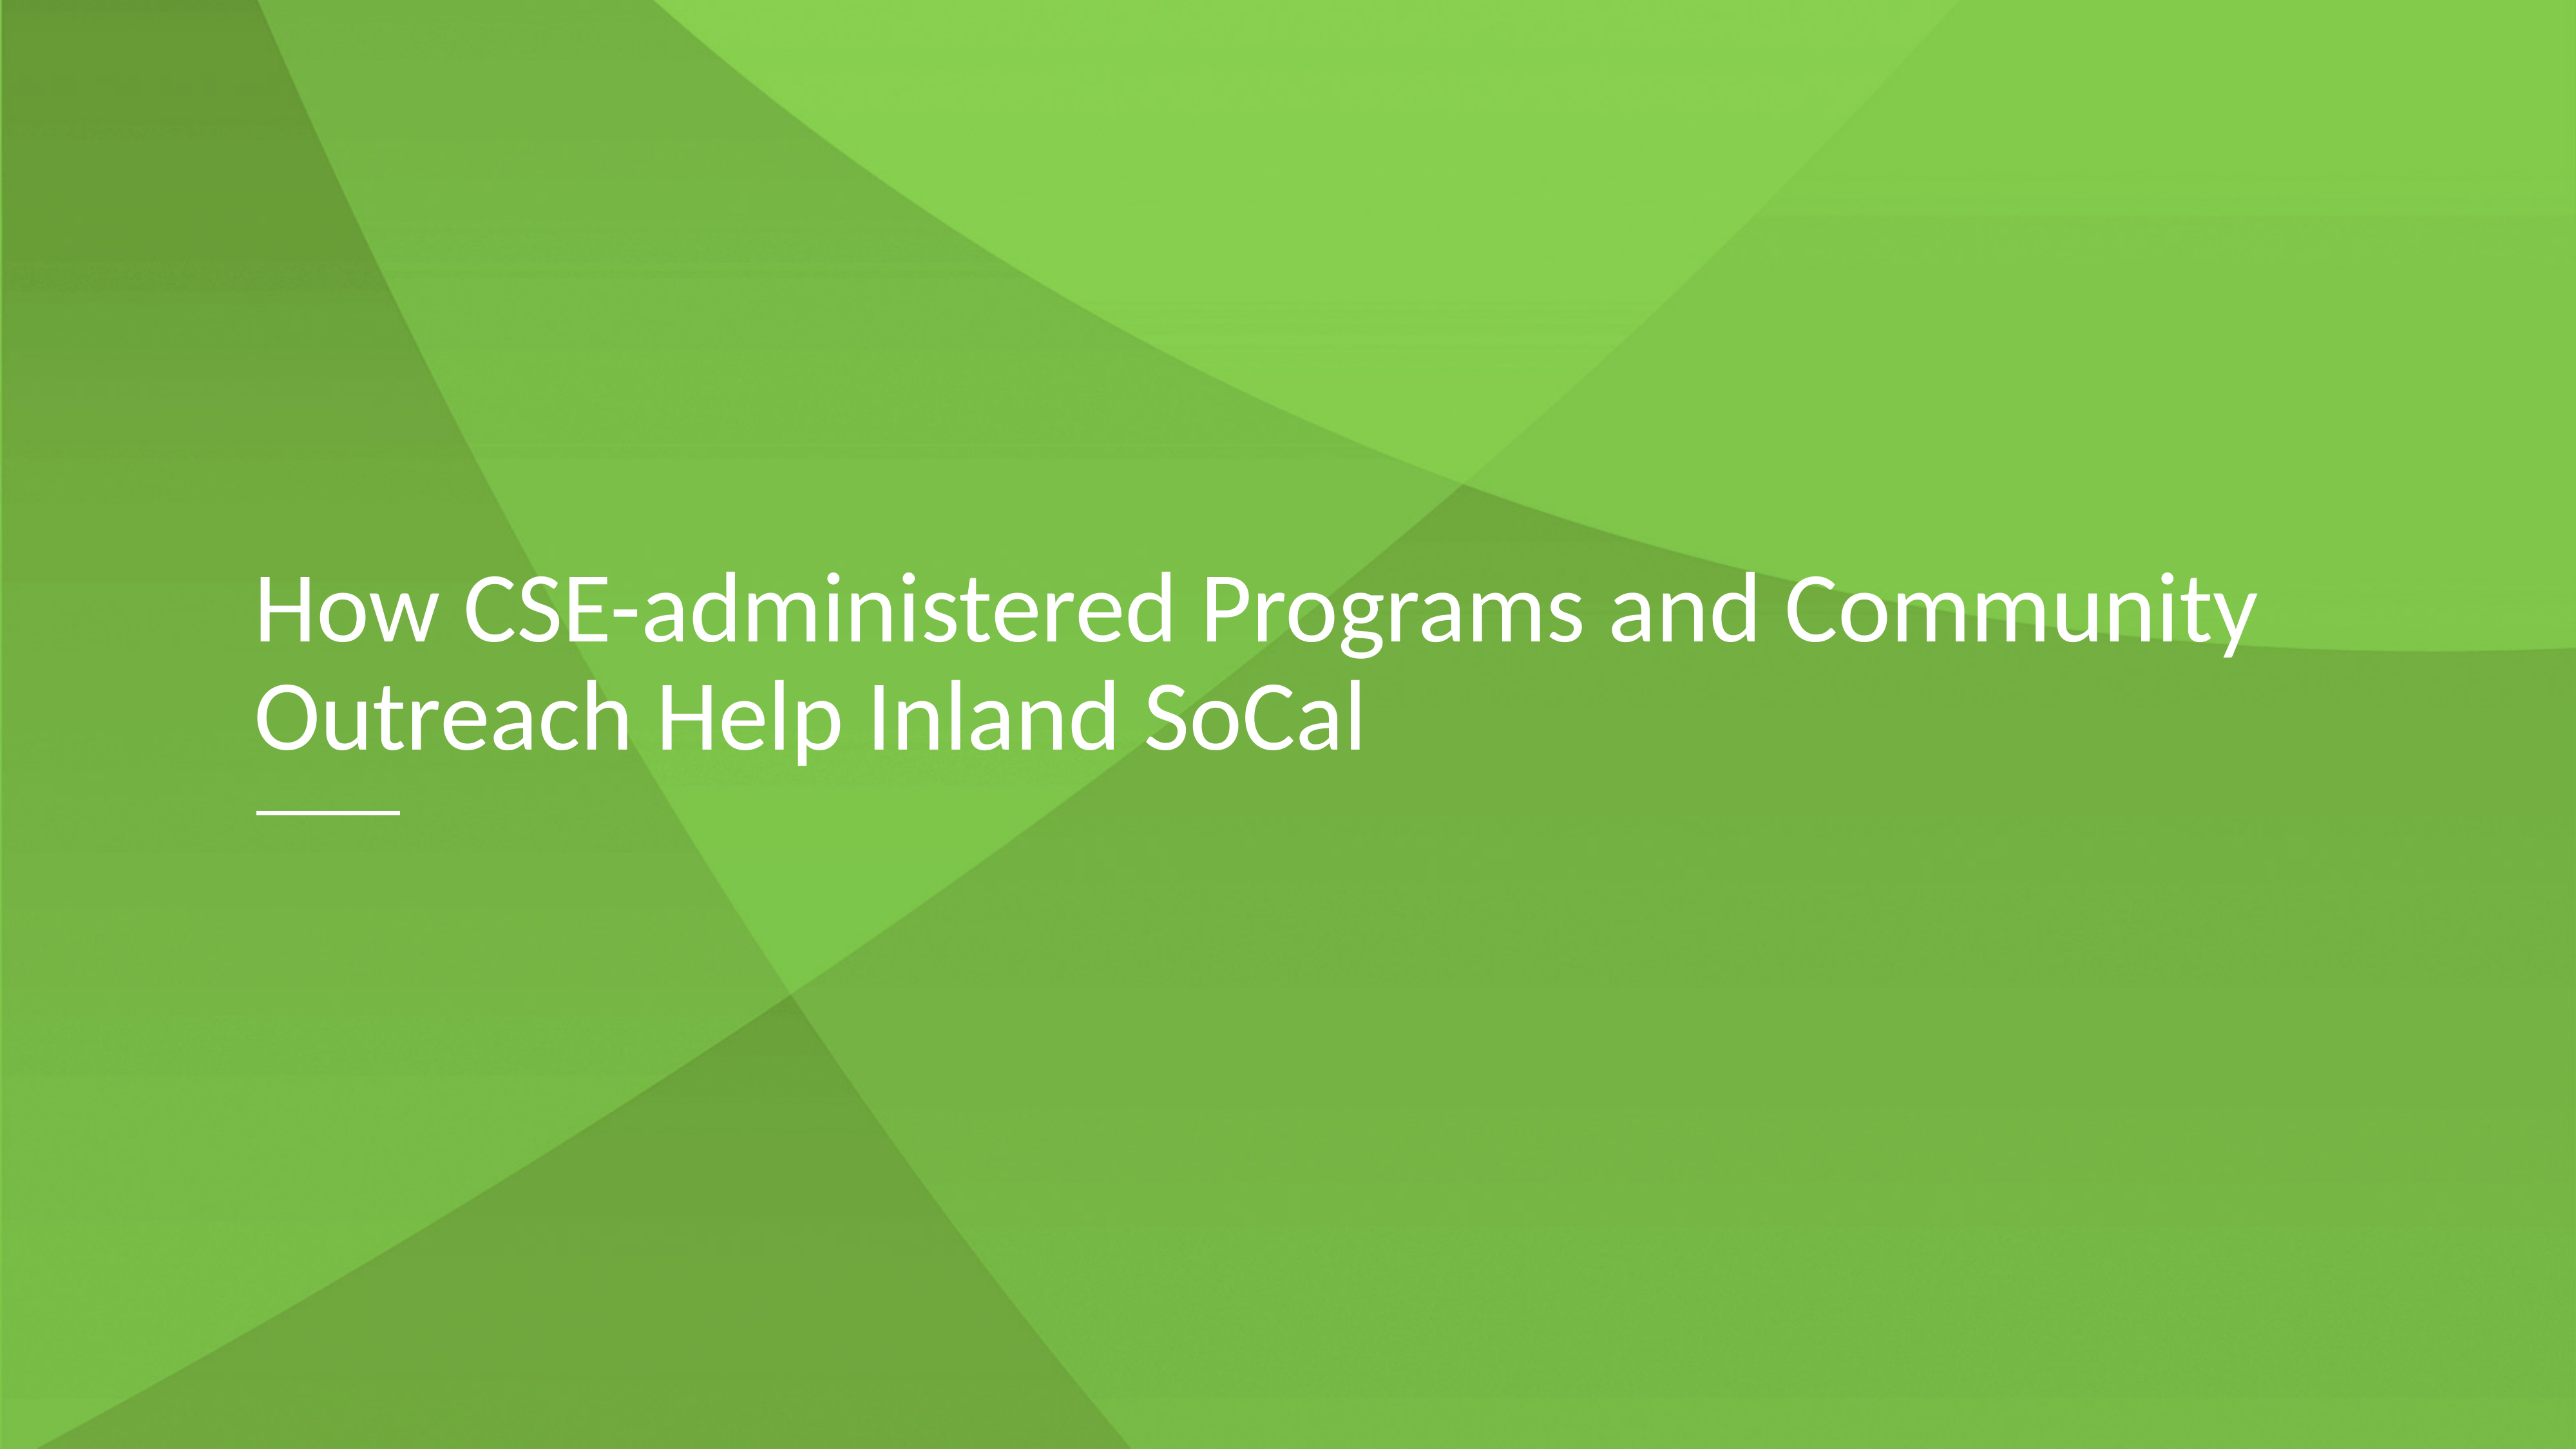

How CSE-administered Programs and Community Outreach Help Inland SoCal